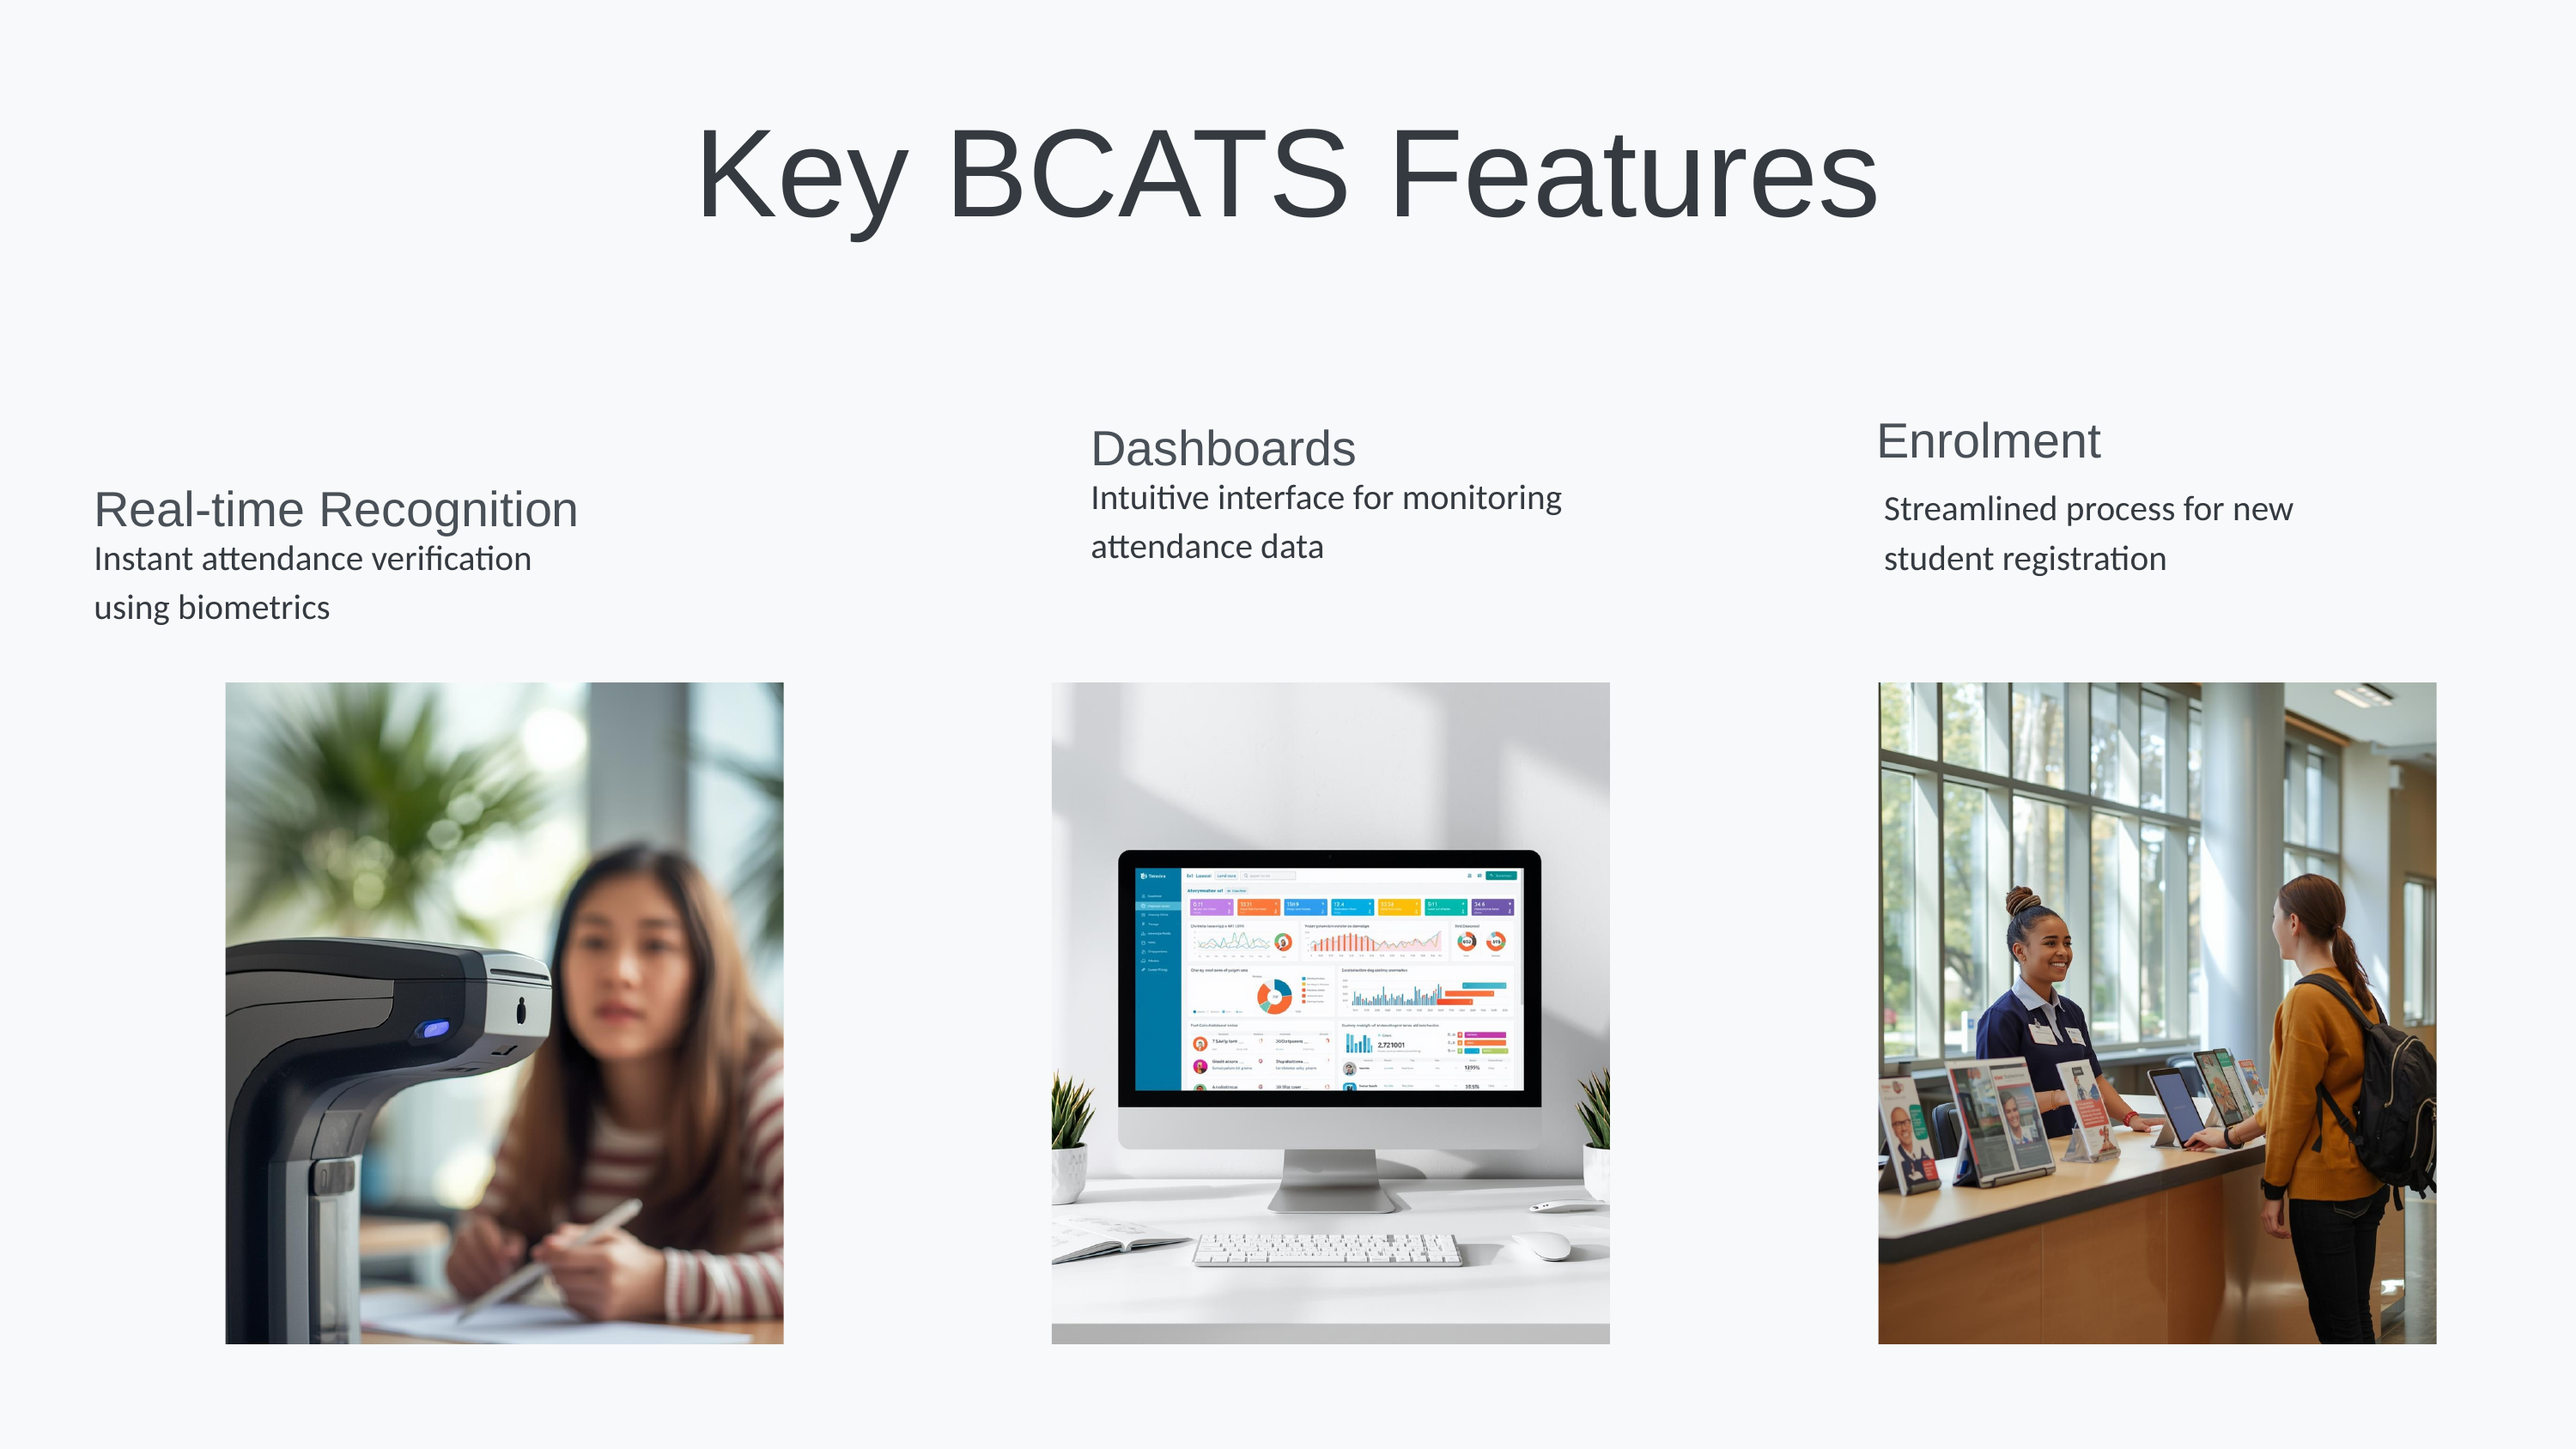

Key BCATS Features
Enrolment
Streamlined process for new student registration
Dashboards
Intuitive interface for monitoring attendance data
Real-time Recognition
Instant attendance verification using biometrics